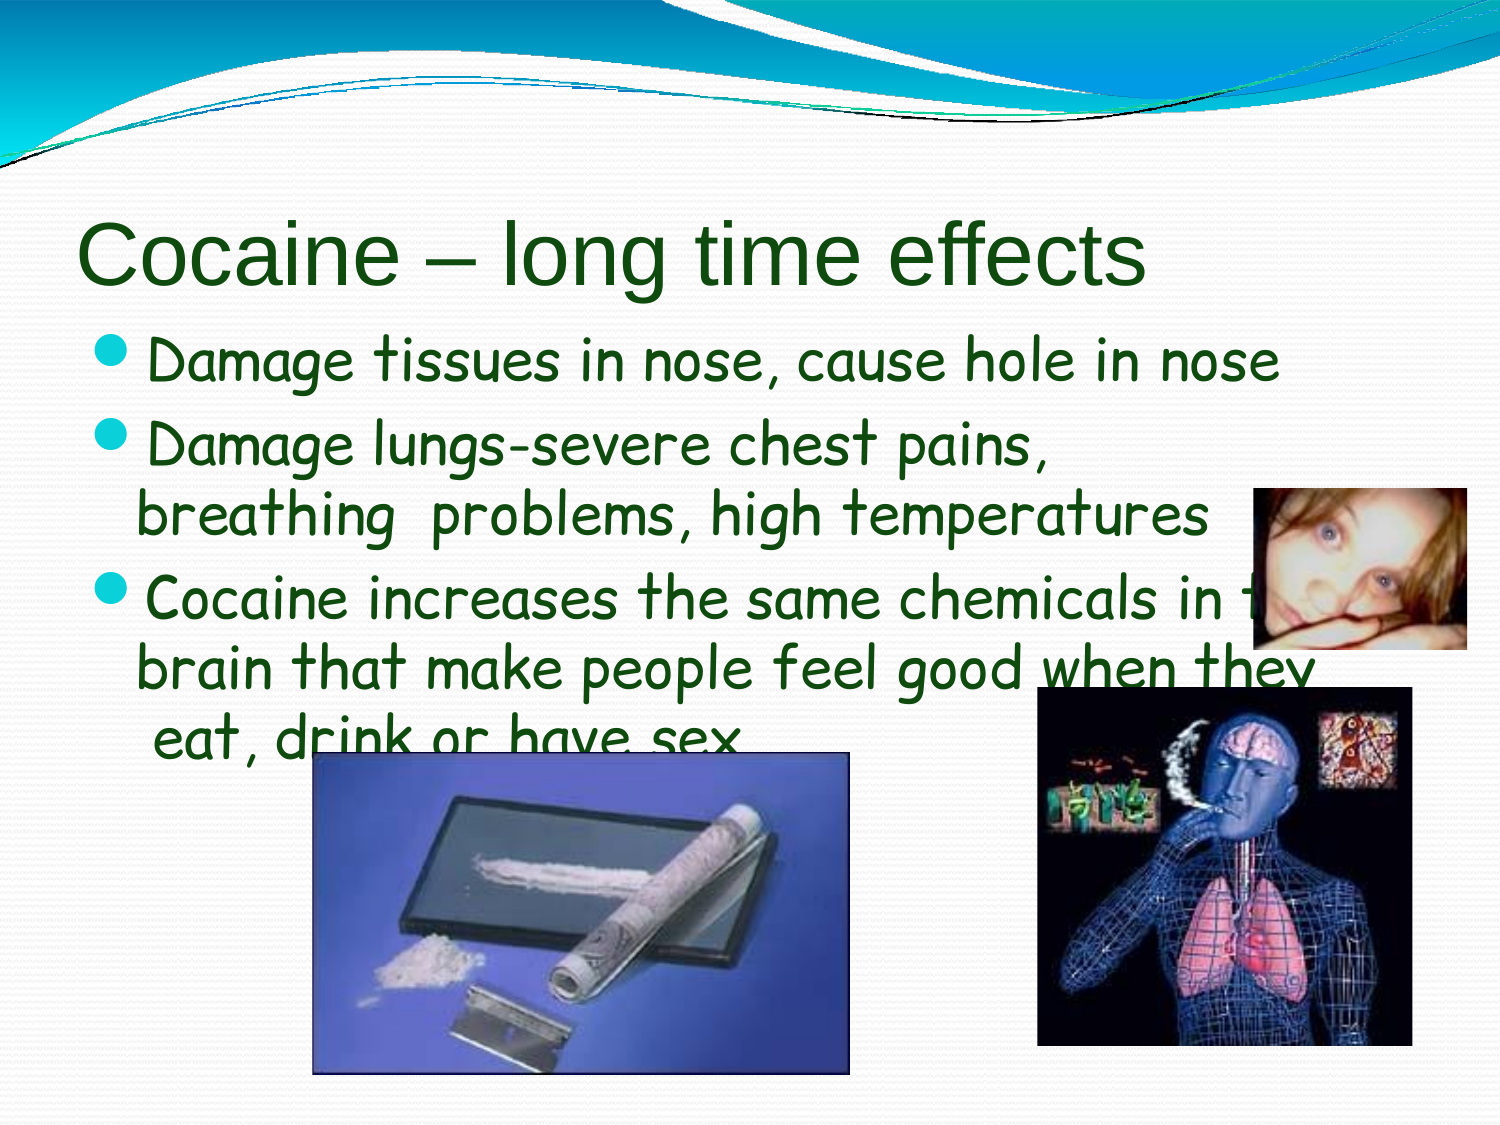

# Cocaine – long time effects
Damage tissues in nose, cause hole in nose
Damage lungs-severe chest pains, breathing  problems, high temperatures
Cocaine increases the same chemicals in t  brain that make people feel good when they  eat, drink or have sex

he